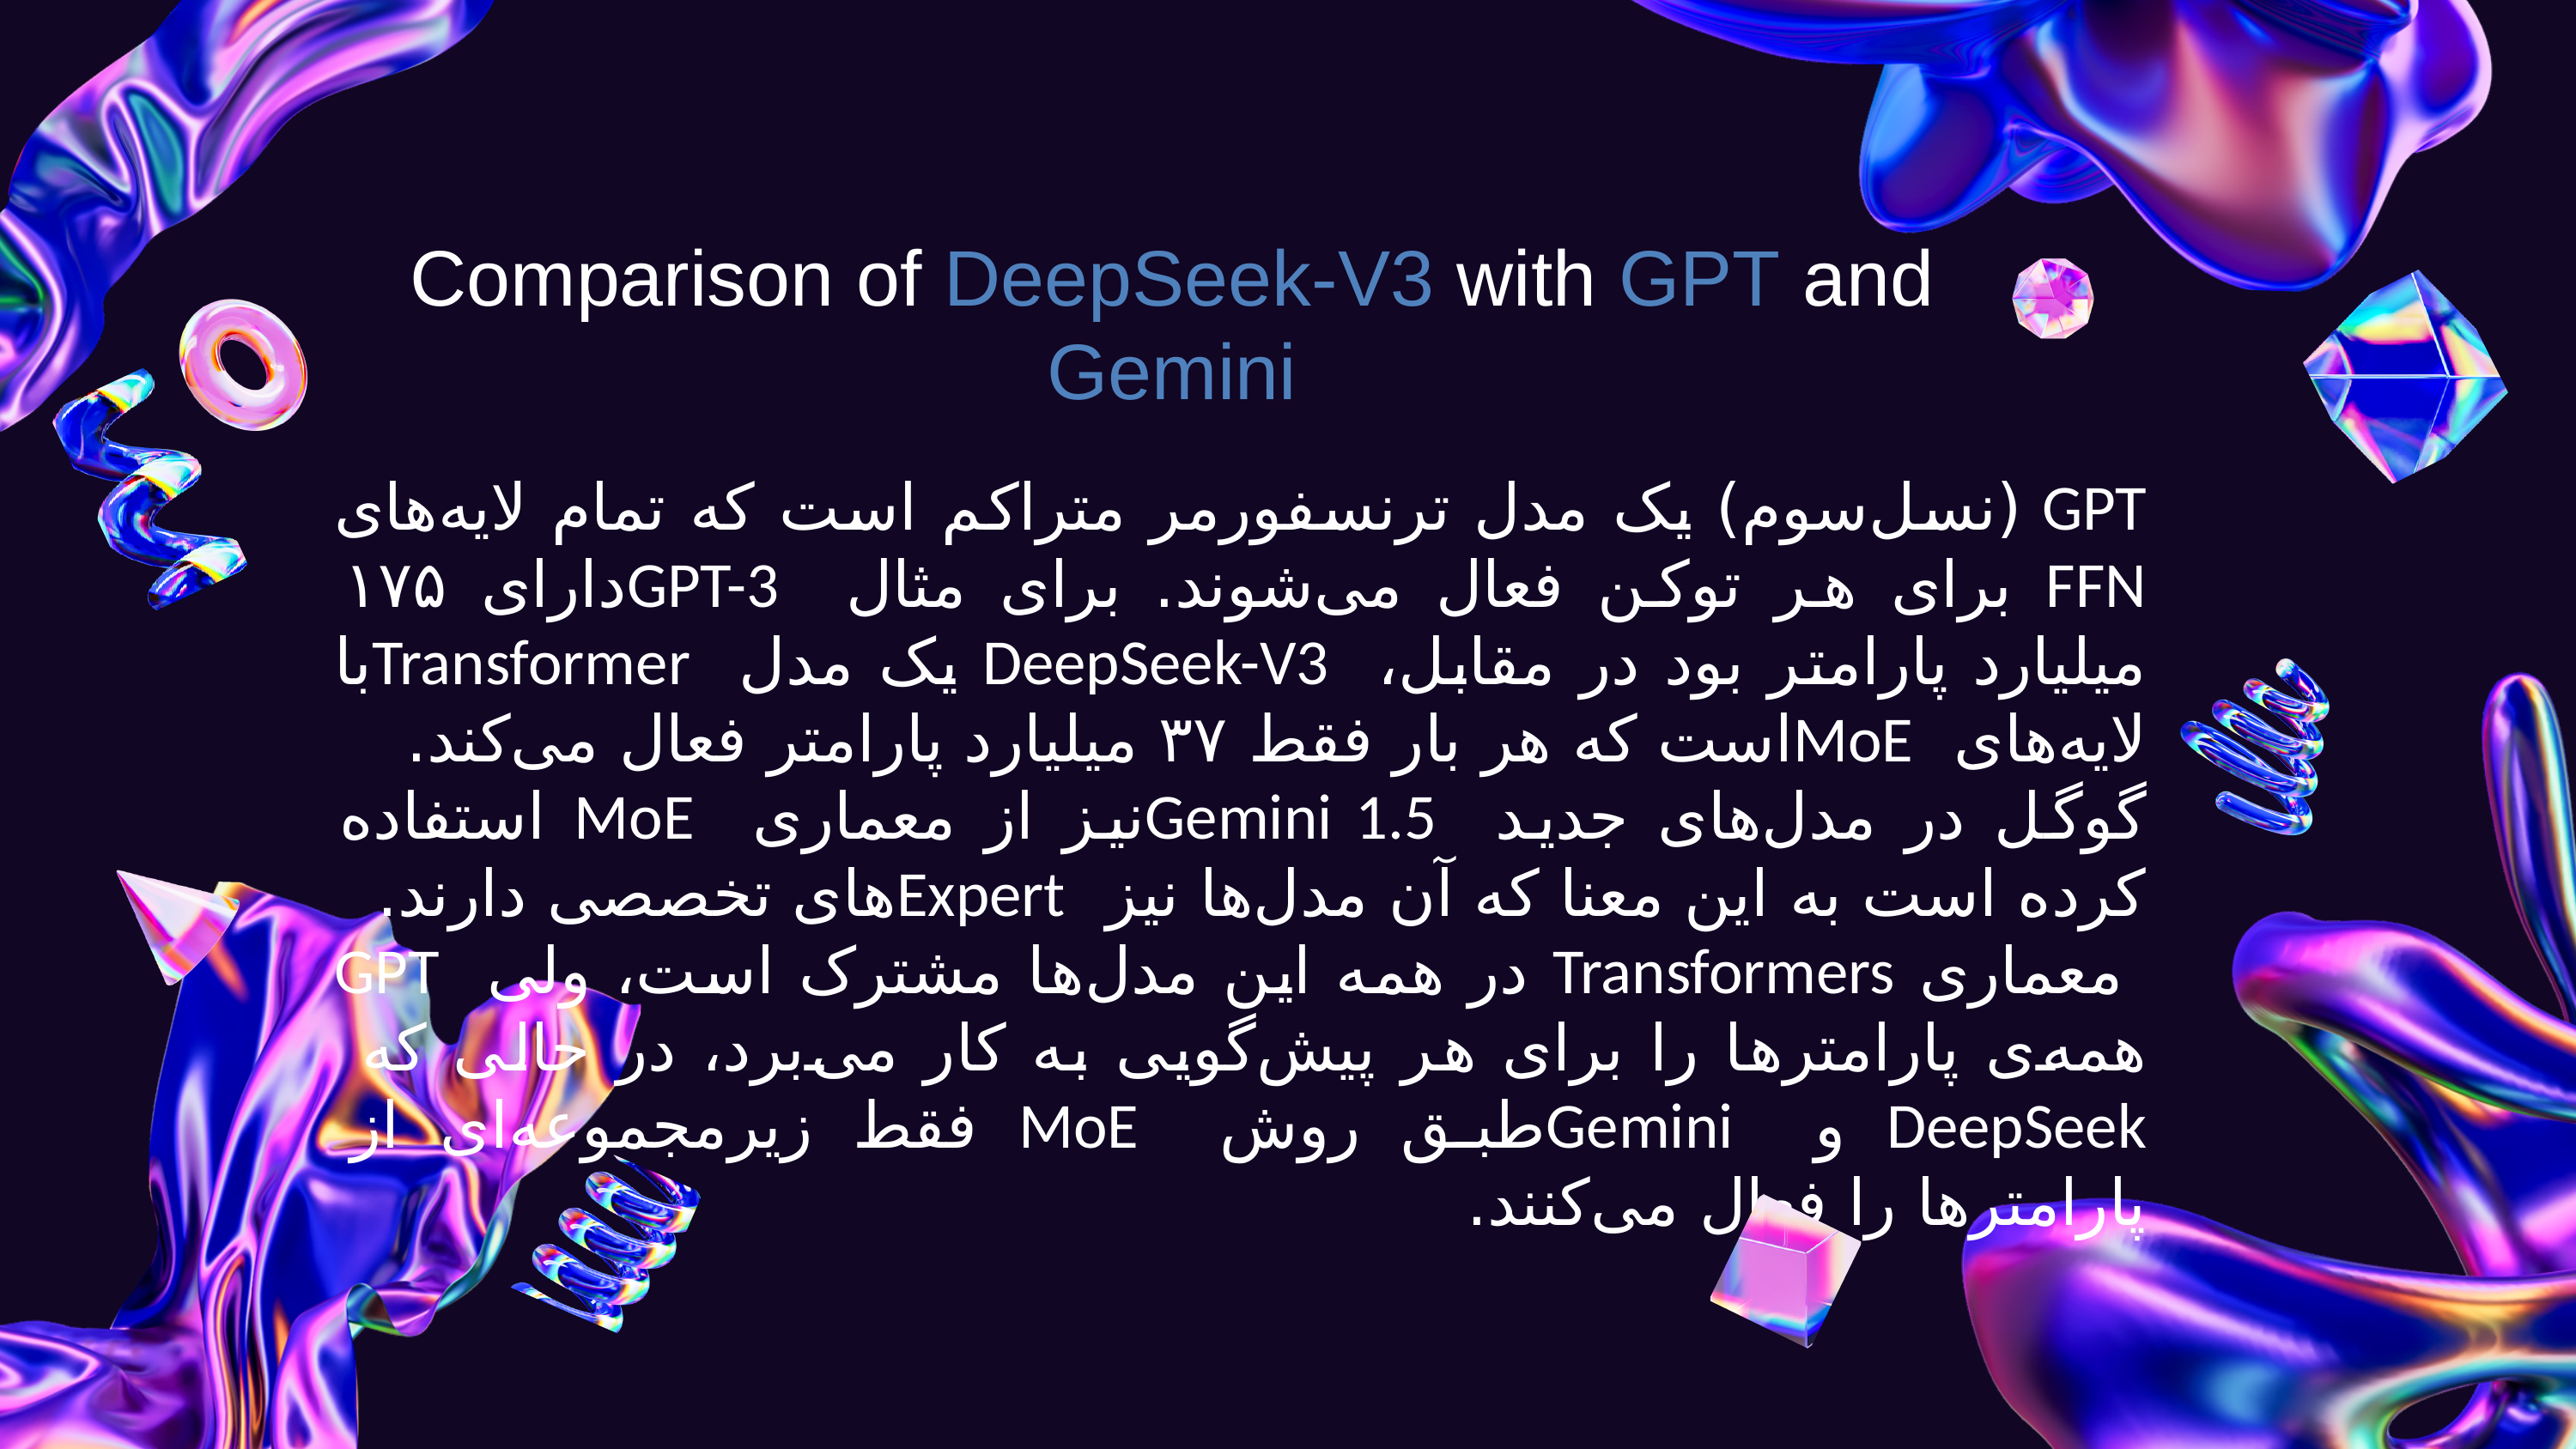

Comparison of DeepSeek-V3 with GPT and Gemini

GPT (نسل‌سوم) یک مدل ترنسفورمر متراکم است که تمام لایه‌های FFN برای هر توکن فعال می‌شوند. برای مثال  GPT-3دارای ۱۷۵ میلیارد پارامتر بود در مقابل،  DeepSeek-V3 یک مدل  Transformerبا لایه‌های  MoEاست که هر بار فقط ۳۷ میلیارد پارامتر فعال می‌کند.
گوگل در مدل‌های جدید  Gemini 1.5نیز از معماری  MoE استفاده کرده است به این معنا که آن مدل‌ها نیز  Expertهای تخصصی دارند.
 معماری Transformers در همه این مدل‌ها مشترک است، ولی  GPT همه‌ی پارامترها را برای هر پیش‌گویی به کار می‌برد، در حالی که  DeepSeek و  Geminiطبق روش  MoE فقط زیرمجموعه‌ای از پارامترها را فعال می‌کنند.